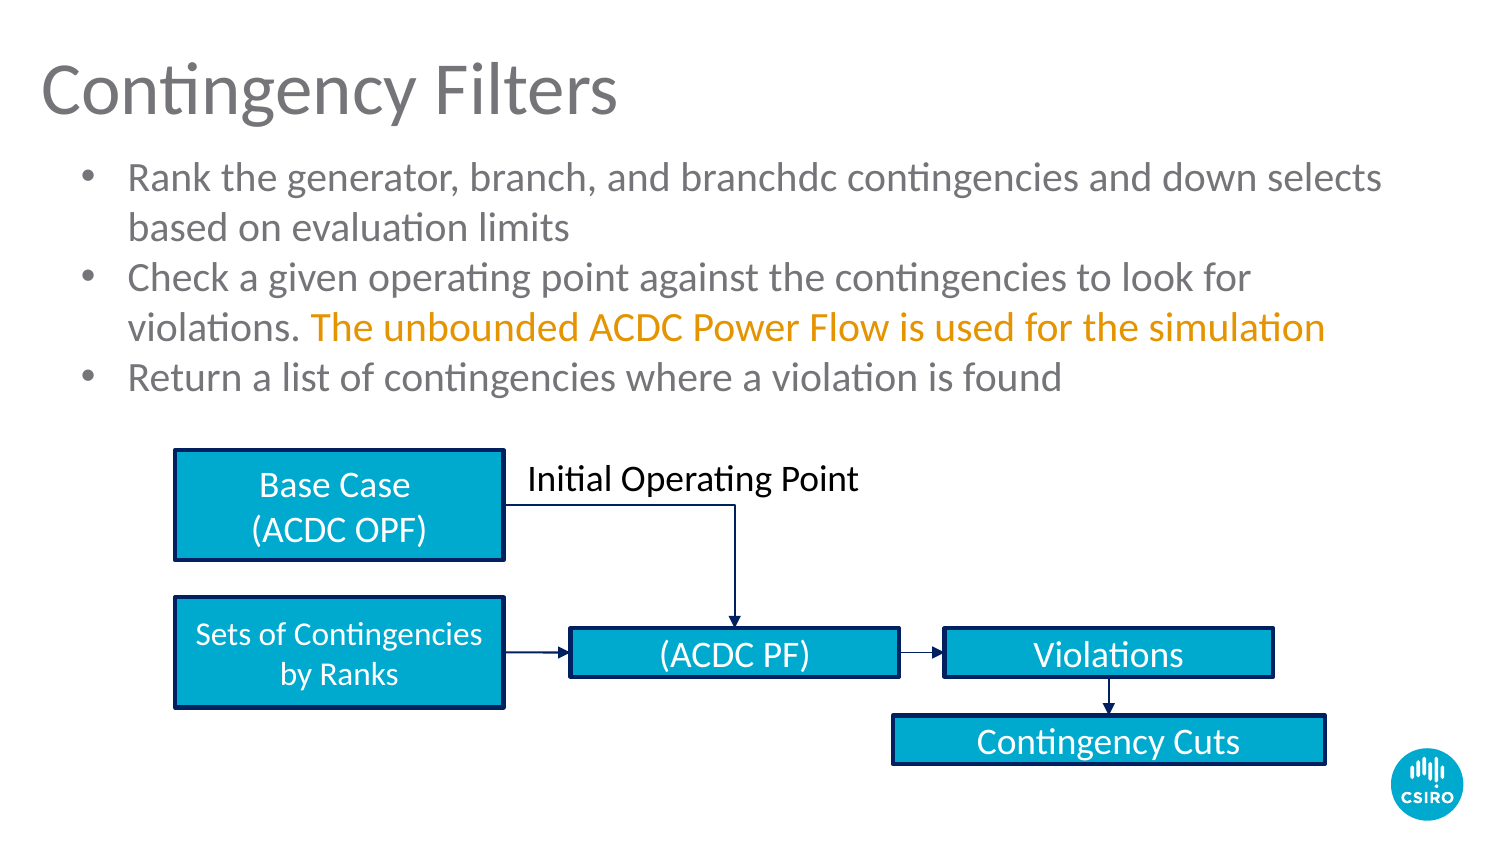

# Contingency Filters
Rank the generator, branch, and branchdc contingencies and down selects based on evaluation limits
Check a given operating point against the contingencies to look for violations. The unbounded ACDC Power Flow is used for the simulation
Return a list of contingencies where a violation is found
Initial Operating Point
Base Case
(ACDC OPF)
Sets of Contingencies by Ranks
(ACDC PF)
Violations
Contingency Cuts